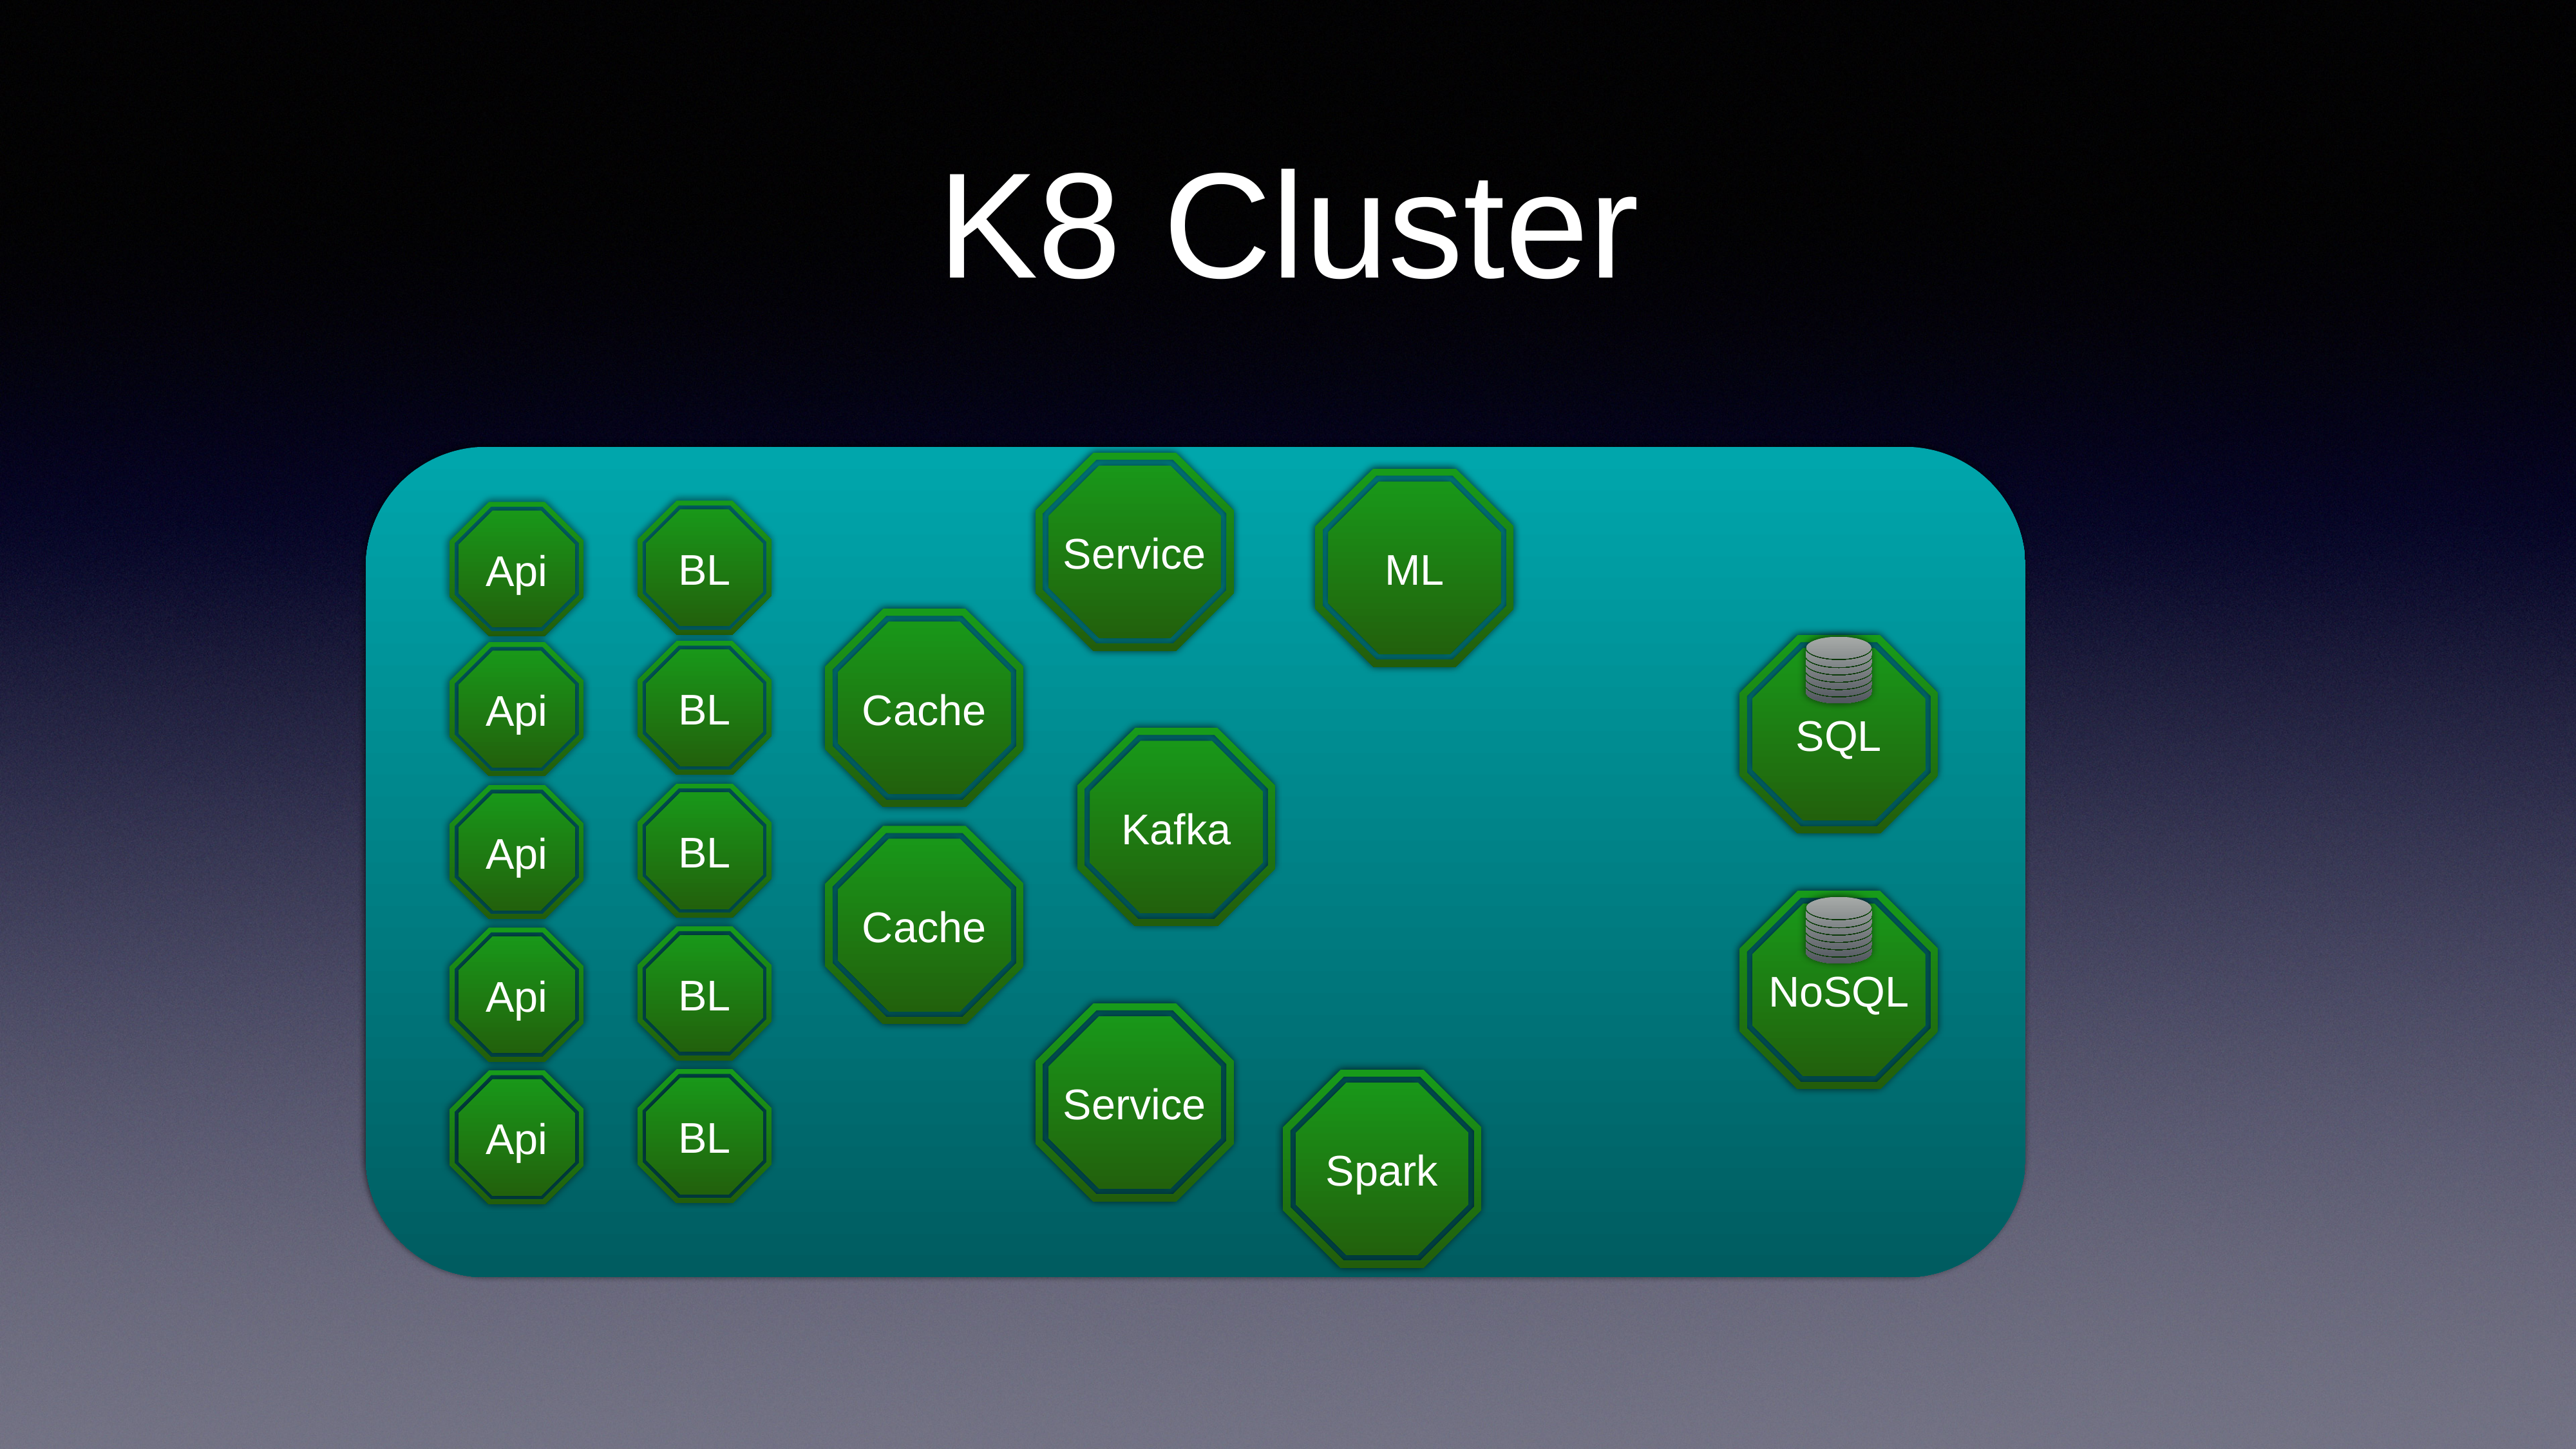

# K8 Cluster

Service
ML
BL
Api
Cache
SQL

BL
Api
Kafka
BL
Api
Cache
NoSQL

BL
Api
Service
BL
Spark
Api